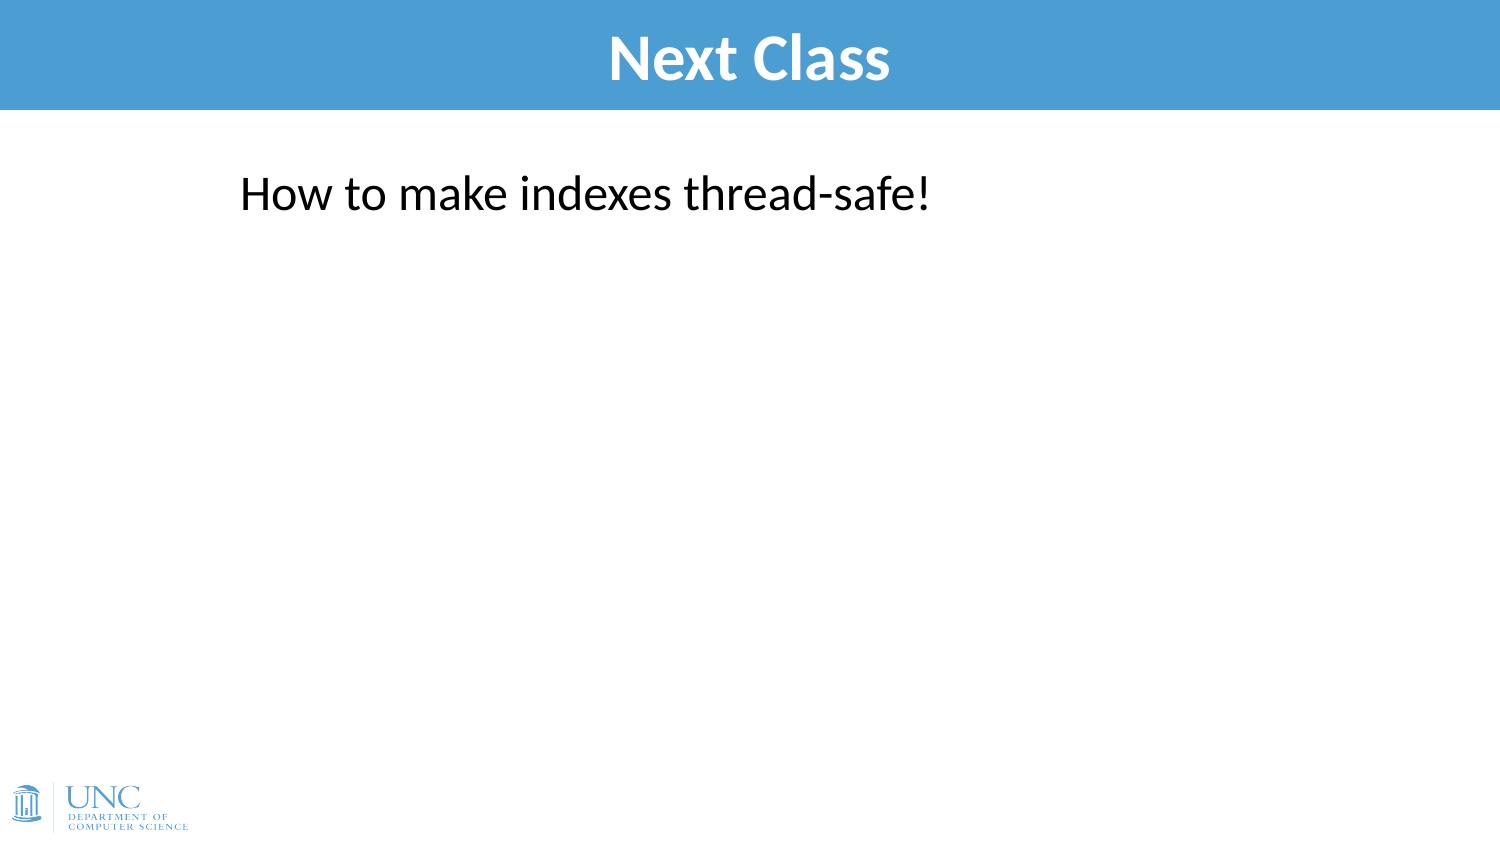

# Next Class
45
How to make indexes thread-safe!